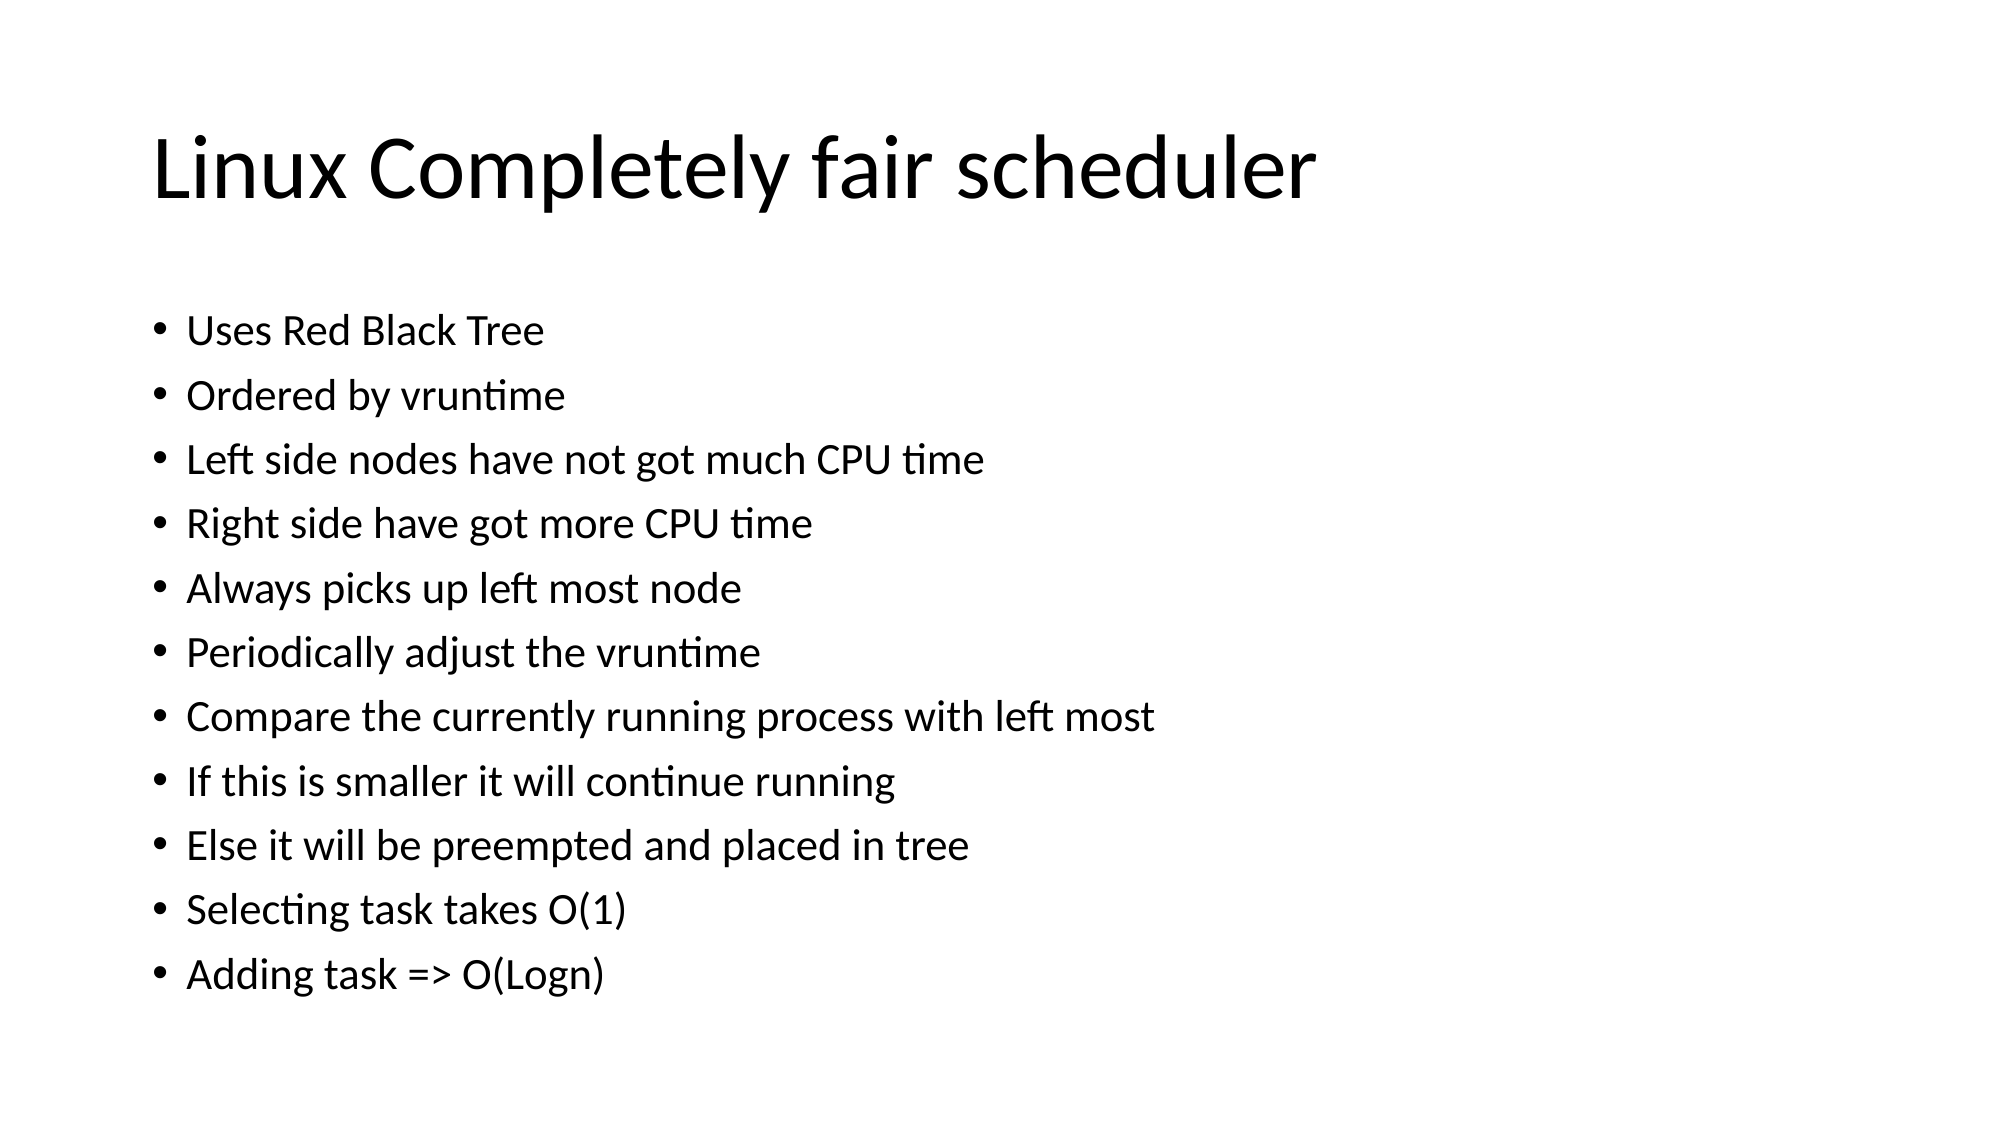

# Linux Completely fair scheduler
Uses Red Black Tree
Ordered by vruntime
Left side nodes have not got much CPU time
Right side have got more CPU time
Always picks up left most node
Periodically adjust the vruntime
Compare the currently running process with left most
If this is smaller it will continue running
Else it will be preempted and placed in tree
Selecting task takes O(1)
Adding task => O(Logn)